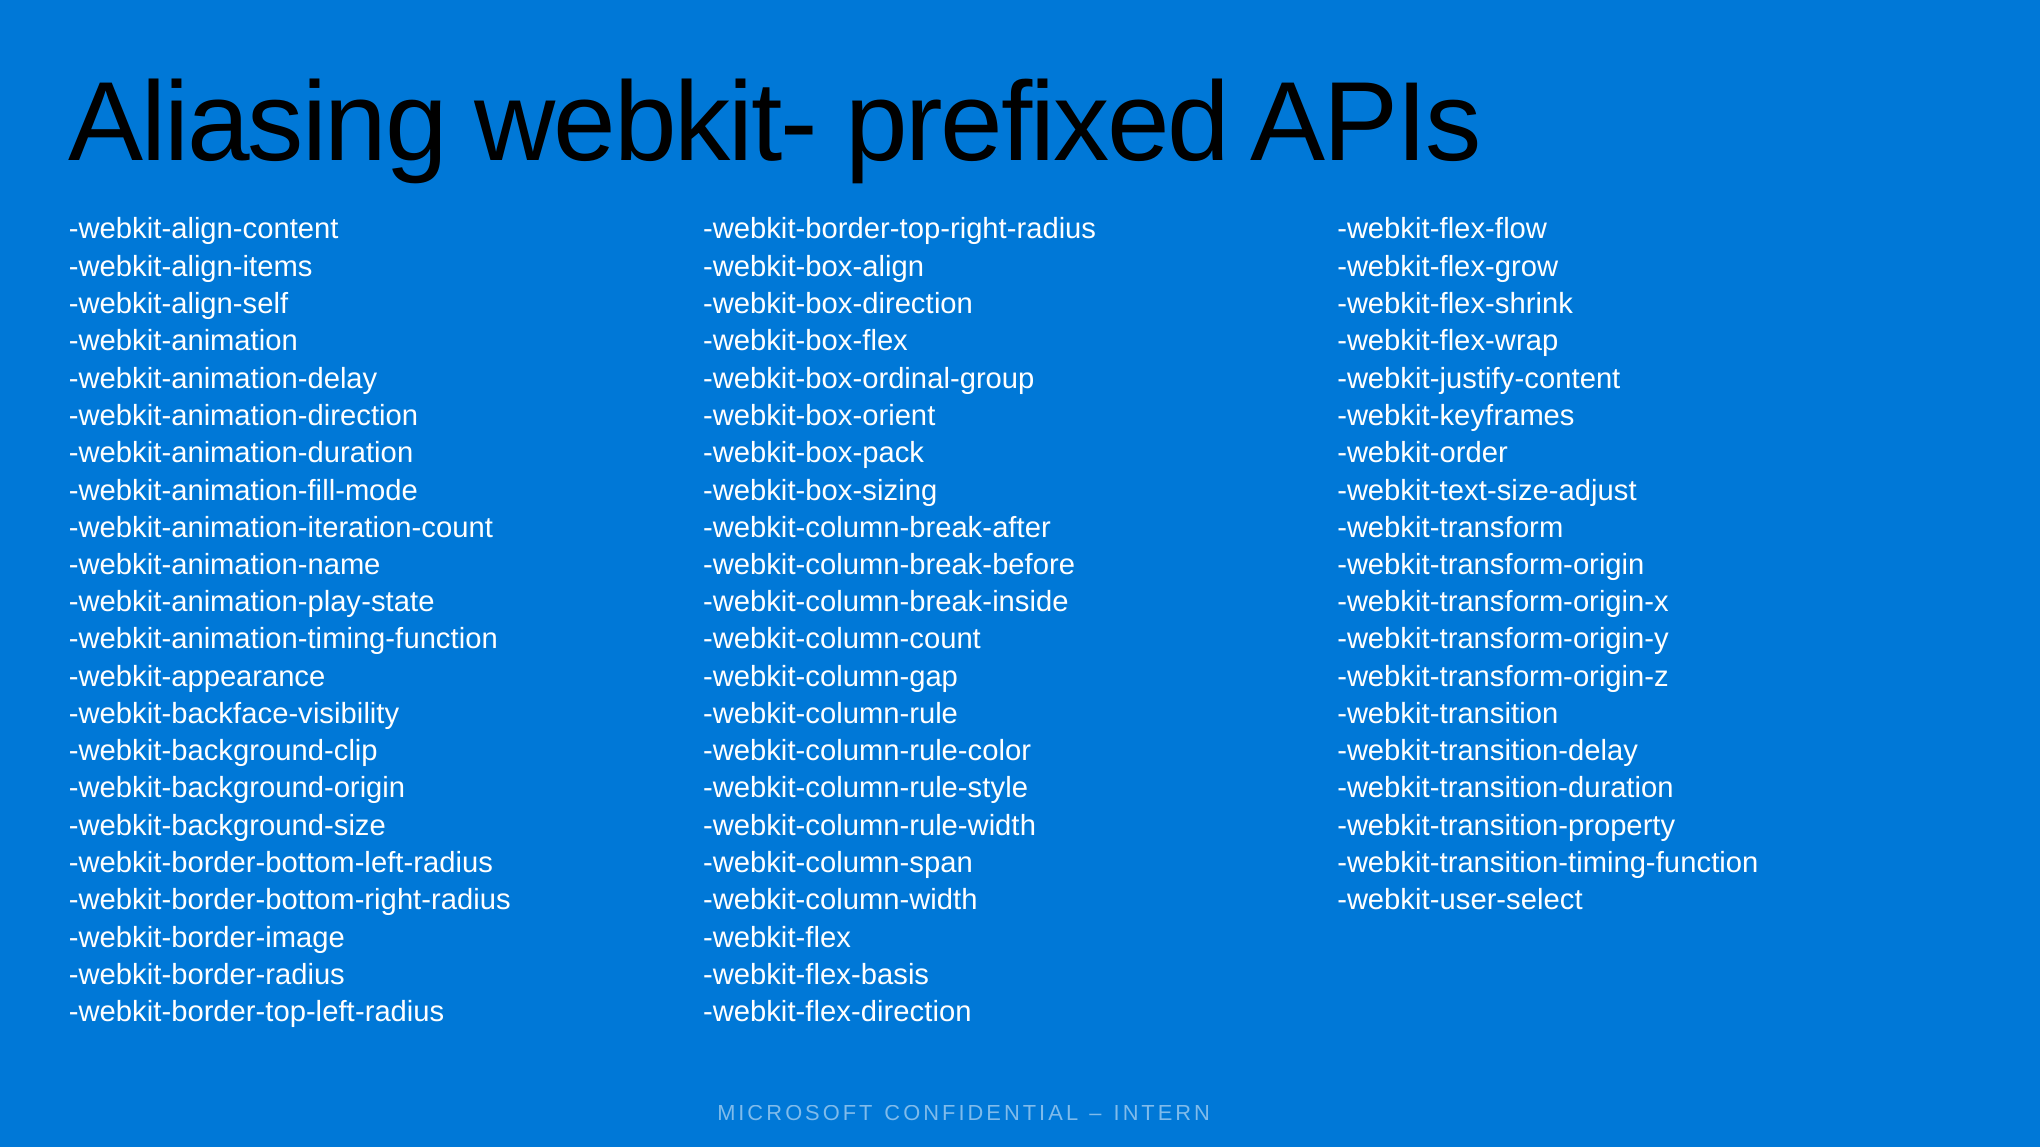

# Aliasing webkit- prefixed APIs
-webkit-align-content
-webkit-align-items
-webkit-align-self
-webkit-animation
-webkit-animation-delay
-webkit-animation-direction
-webkit-animation-duration
-webkit-animation-fill-mode
-webkit-animation-iteration-count
-webkit-animation-name
-webkit-animation-play-state
-webkit-animation-timing-function
-webkit-appearance
-webkit-backface-visibility
-webkit-background-clip
-webkit-background-origin
-webkit-background-size
-webkit-border-bottom-left-radius
-webkit-border-bottom-right-radius
-webkit-border-image
-webkit-border-radius
-webkit-border-top-left-radius
-webkit-border-top-right-radius
-webkit-box-align
-webkit-box-direction
-webkit-box-flex
-webkit-box-ordinal-group
-webkit-box-orient
-webkit-box-pack
-webkit-box-sizing
-webkit-column-break-after
-webkit-column-break-before
-webkit-column-break-inside
-webkit-column-count
-webkit-column-gap
-webkit-column-rule
-webkit-column-rule-color
-webkit-column-rule-style
-webkit-column-rule-width
-webkit-column-span
-webkit-column-width
-webkit-flex
-webkit-flex-basis
-webkit-flex-direction
-webkit-flex-flow
-webkit-flex-grow
-webkit-flex-shrink
-webkit-flex-wrap
-webkit-justify-content
-webkit-keyframes
-webkit-order
-webkit-text-size-adjust
-webkit-transform
-webkit-transform-origin
-webkit-transform-origin-x
-webkit-transform-origin-y
-webkit-transform-origin-z
-webkit-transition
-webkit-transition-delay
-webkit-transition-duration
-webkit-transition-property
-webkit-transition-timing-function
-webkit-user-select